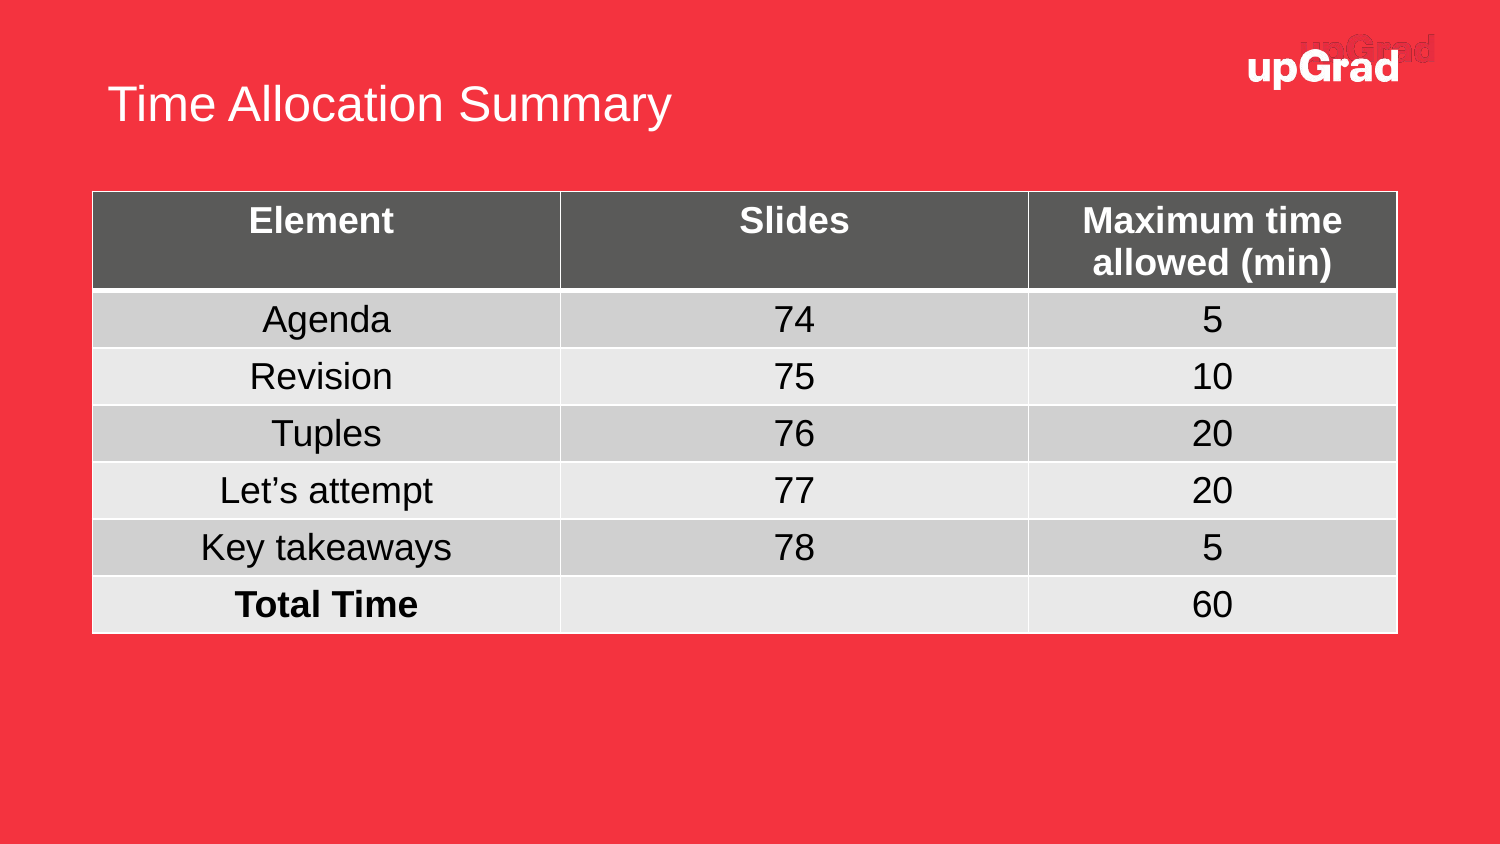

Time Allocation Summary

| Element | Slides | Maximum time allowed (min) |
| --- | --- | --- |
| Agenda | 74 | 5 |
| Revision | 75 | 10 |
| Tuples | 76 | 20 |
| Let’s attempt | 77 | 20 |
| Key takeaways | 78 | 5 |
| Total Time |  | 60 |